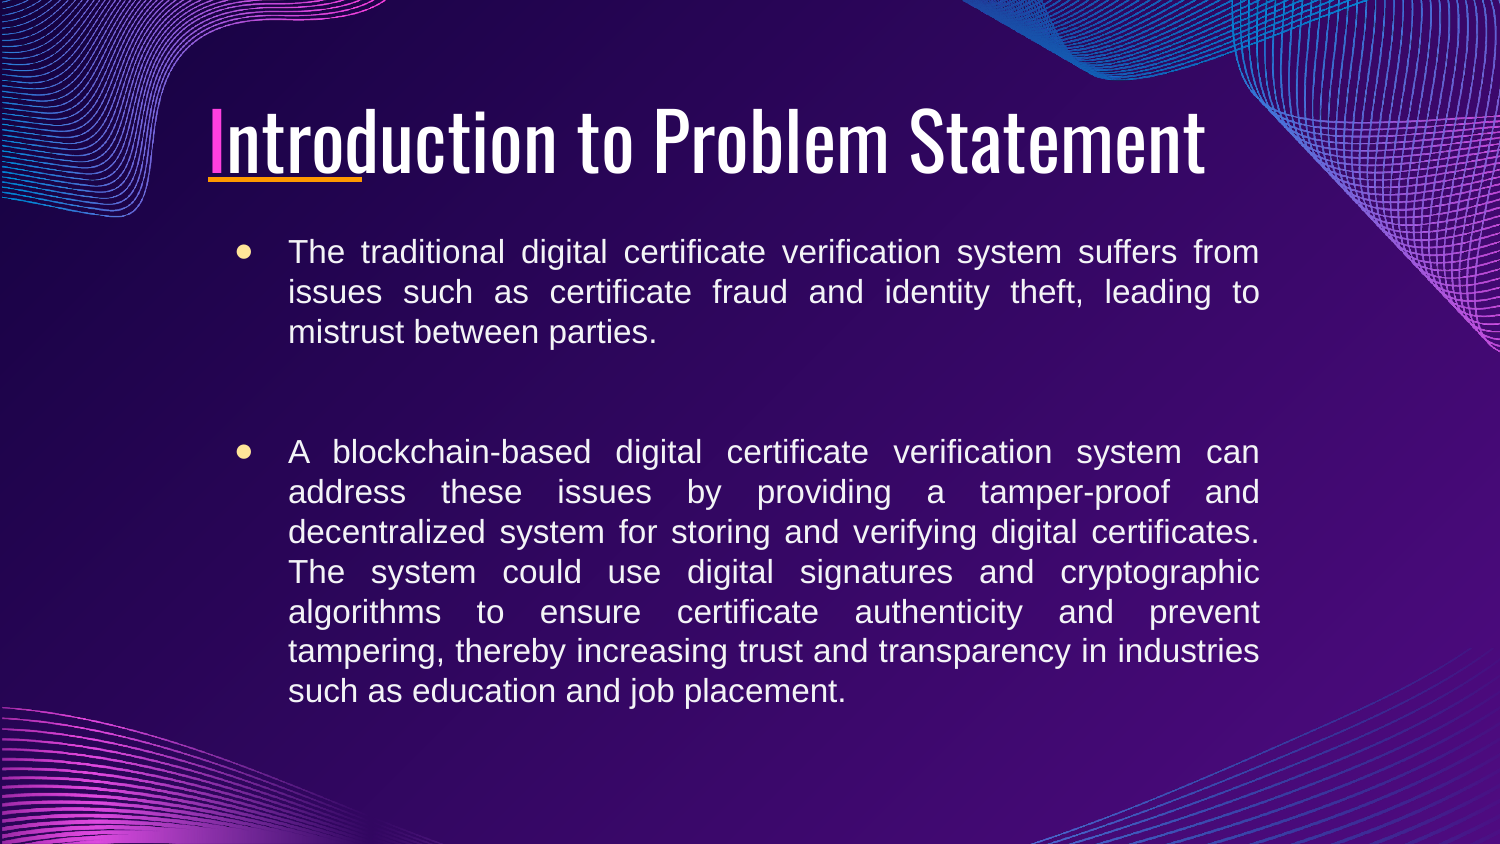

Introduction to Problem Statement

The traditional digital certificate verification system suffers from issues such as certificate fraud and identity theft, leading to mistrust between parties.

A blockchain-based digital certificate verification system can address these issues by providing a tamper-proof and decentralized system for storing and verifying digital certificates. The system could use digital signatures and cryptographic algorithms to ensure certificate authenticity and prevent tampering, thereby increasing trust and transparency in industries such as education and job placement.